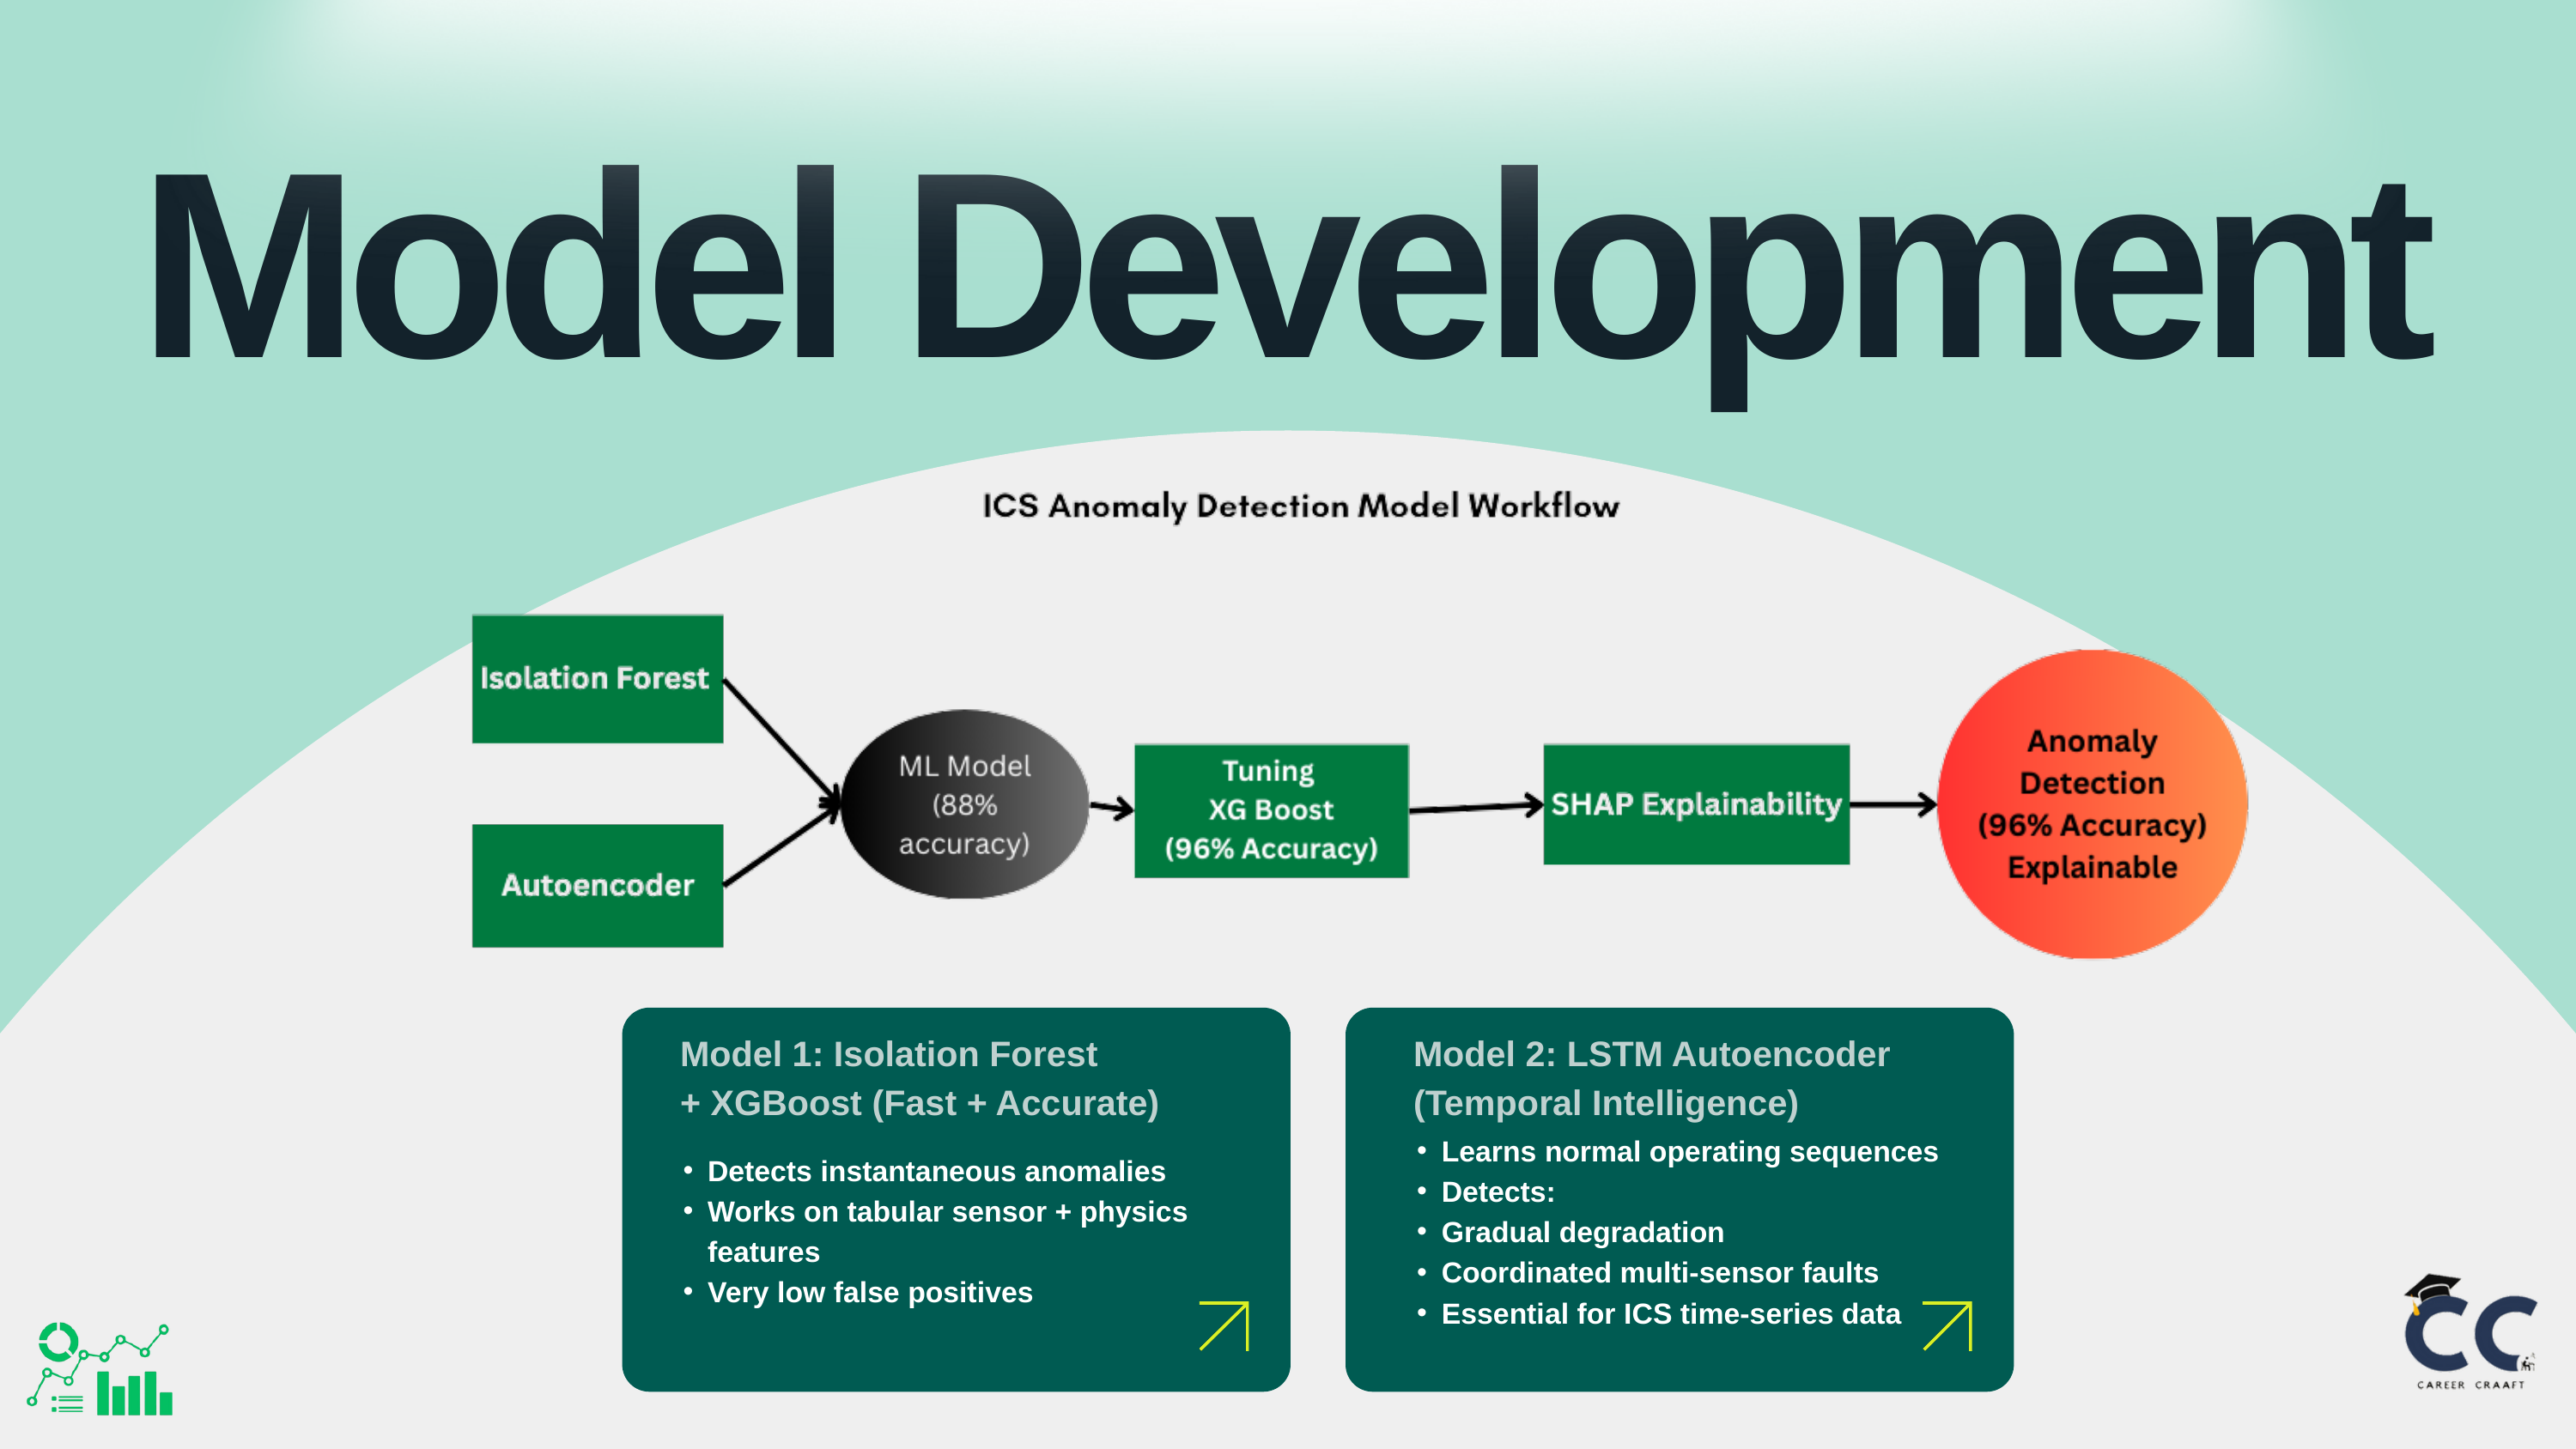

Model Development

Model 1: Isolation Forest
+ XGBoost (Fast + Accurate)
Model 2: LSTM Autoencoder (Temporal Intelligence)
Learns normal operating sequences
Detects:
Gradual degradation
Coordinated multi-sensor faults
Essential for ICS time-series data
Detects instantaneous anomalies
Works on tabular sensor + physics features
Very low false positives